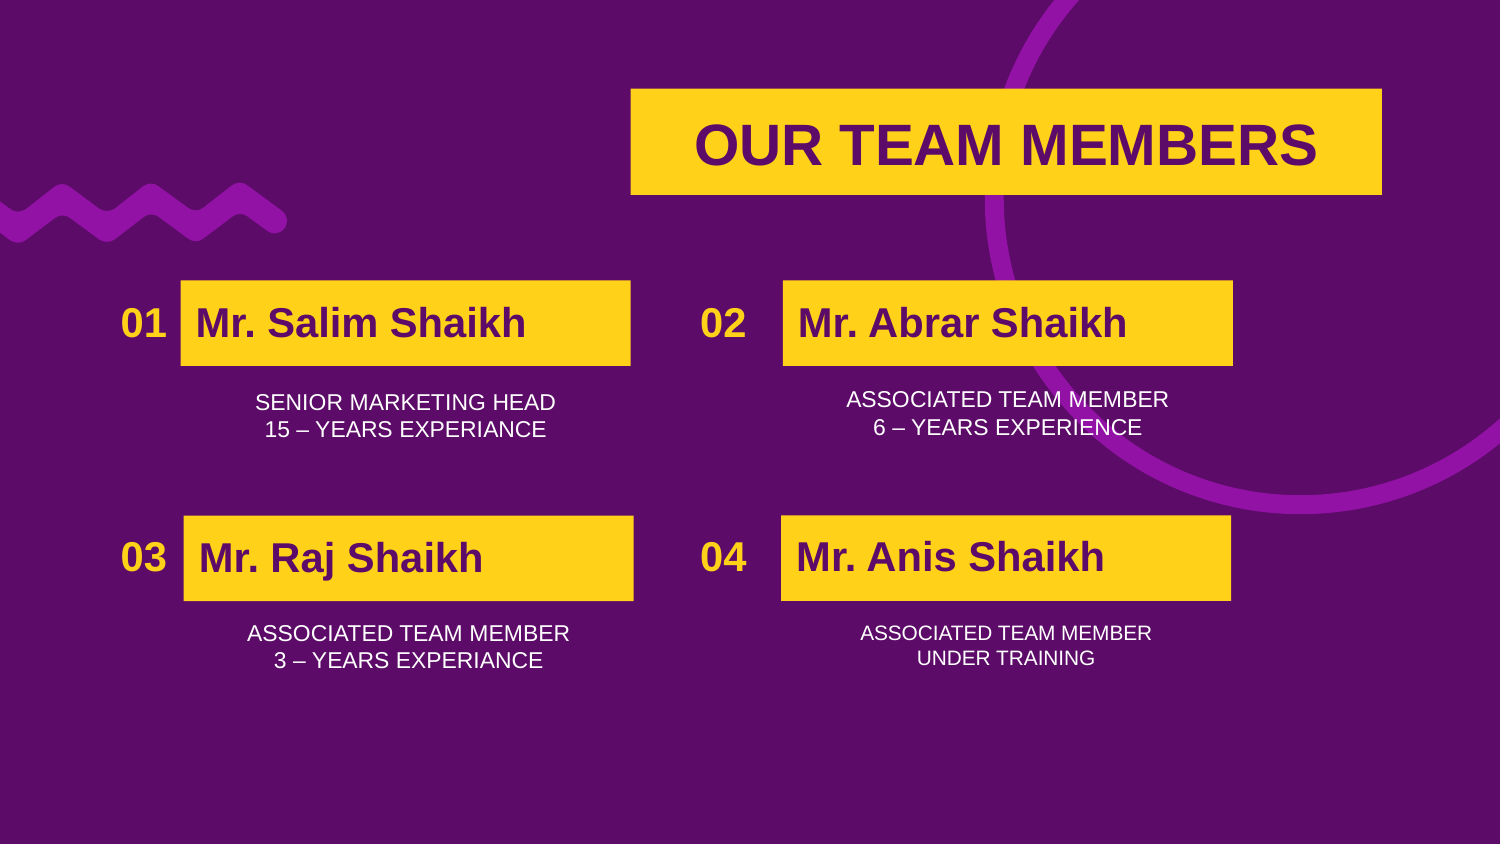

# OUR TEAM MEMBERS
Mr. Salim Shaikh
Mr. Abrar Shaikh

02
01
ASSOCIATED TEAM MEMBER
6 – YEARS EXPERIENCE

SENIOR MARKETING HEAD
15 – YEARS EXPERIANCE
03
04
Mr. Anis Shaikh
Mr. Raj Shaikh
ASSOCIATED TEAM MEMBER
3 – YEARS EXPERIANCE
ASSOCIATED TEAM MEMBER
UNDER TRAINING